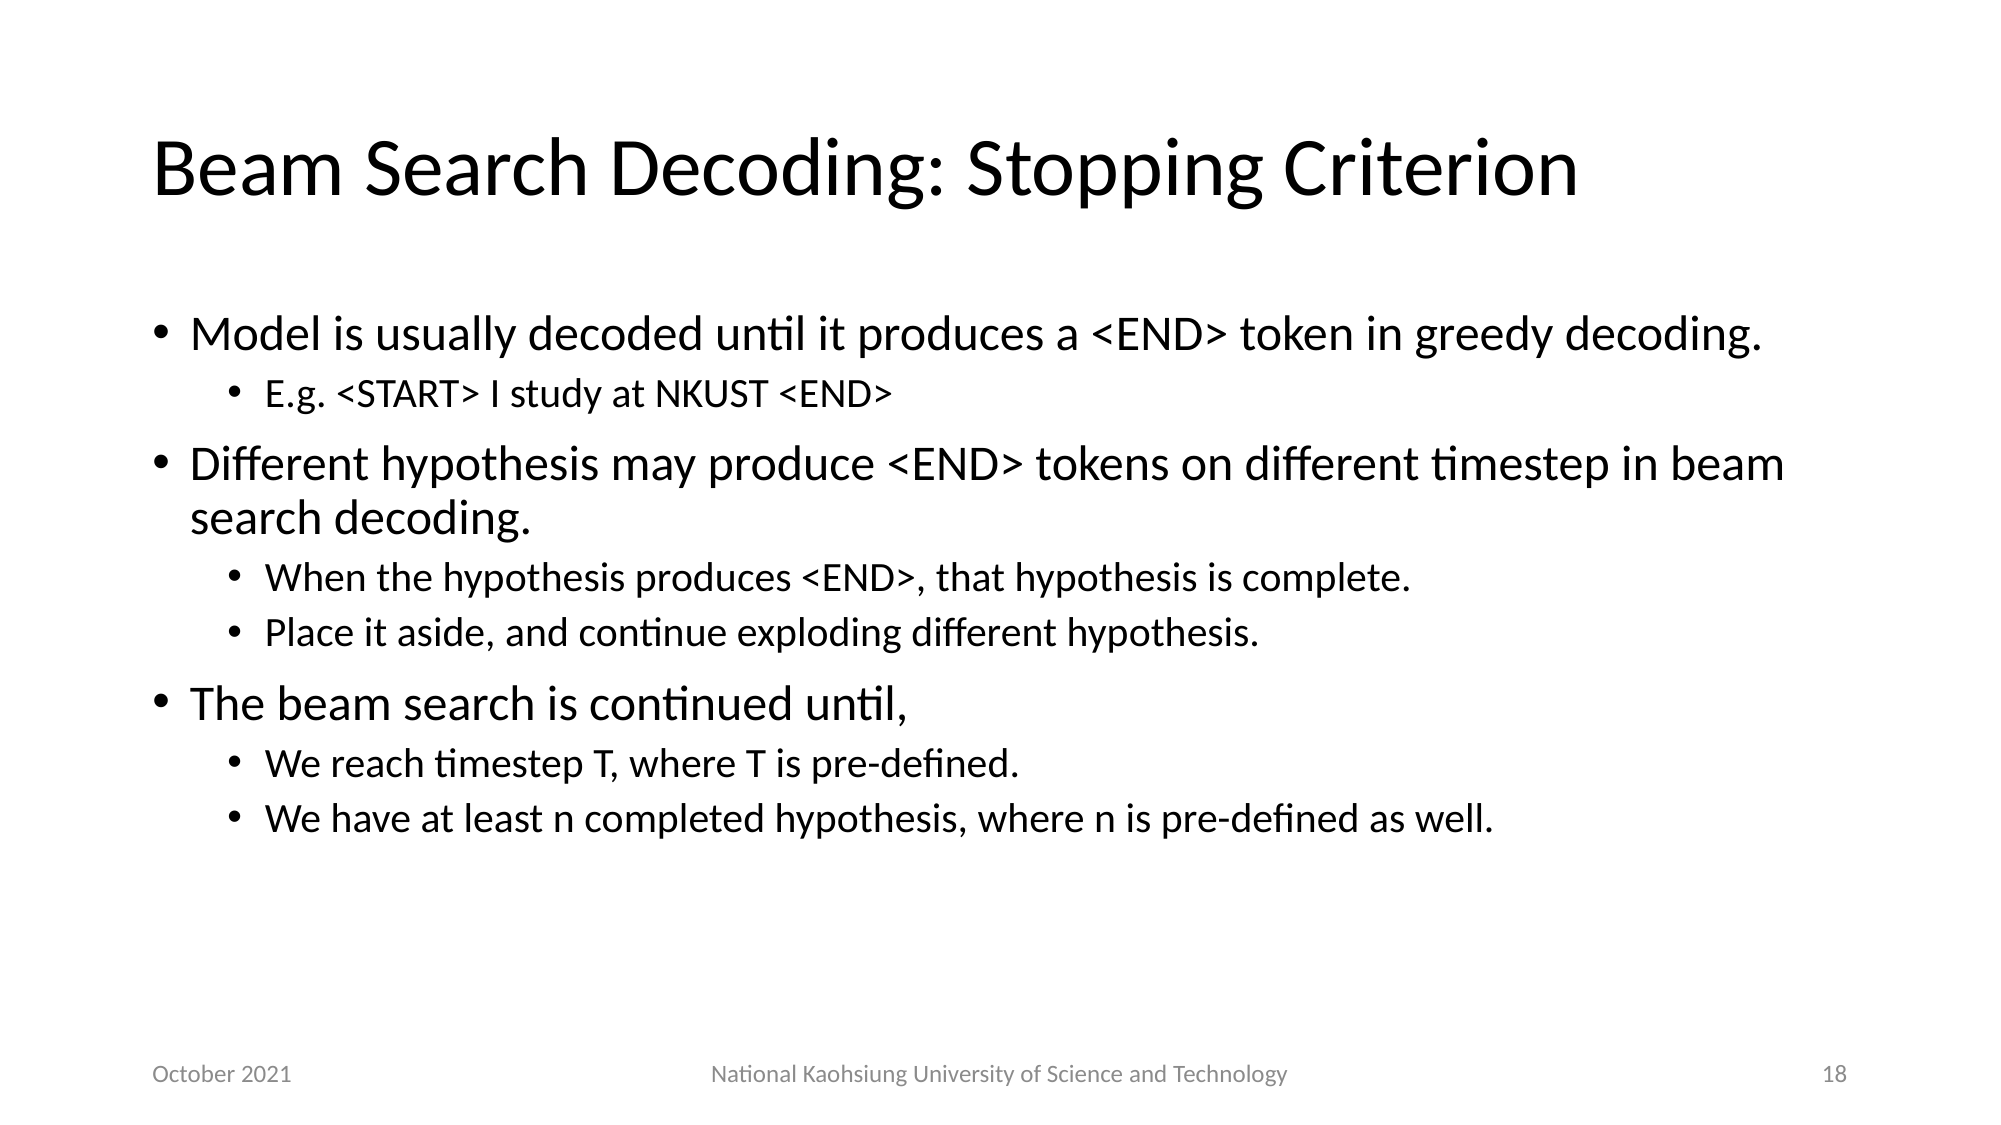

# Beam Search Decoding: Stopping Criterion
Model is usually decoded until it produces a <END> token in greedy decoding.
E.g. <START> I study at NKUST <END>
Different hypothesis may produce <END> tokens on different timestep in beam search decoding.
When the hypothesis produces <END>, that hypothesis is complete.
Place it aside, and continue exploding different hypothesis.
The beam search is continued until,
We reach timestep T, where T is pre-defined.
We have at least n completed hypothesis, where n is pre-defined as well.
October 2021
National Kaohsiung University of Science and Technology
18